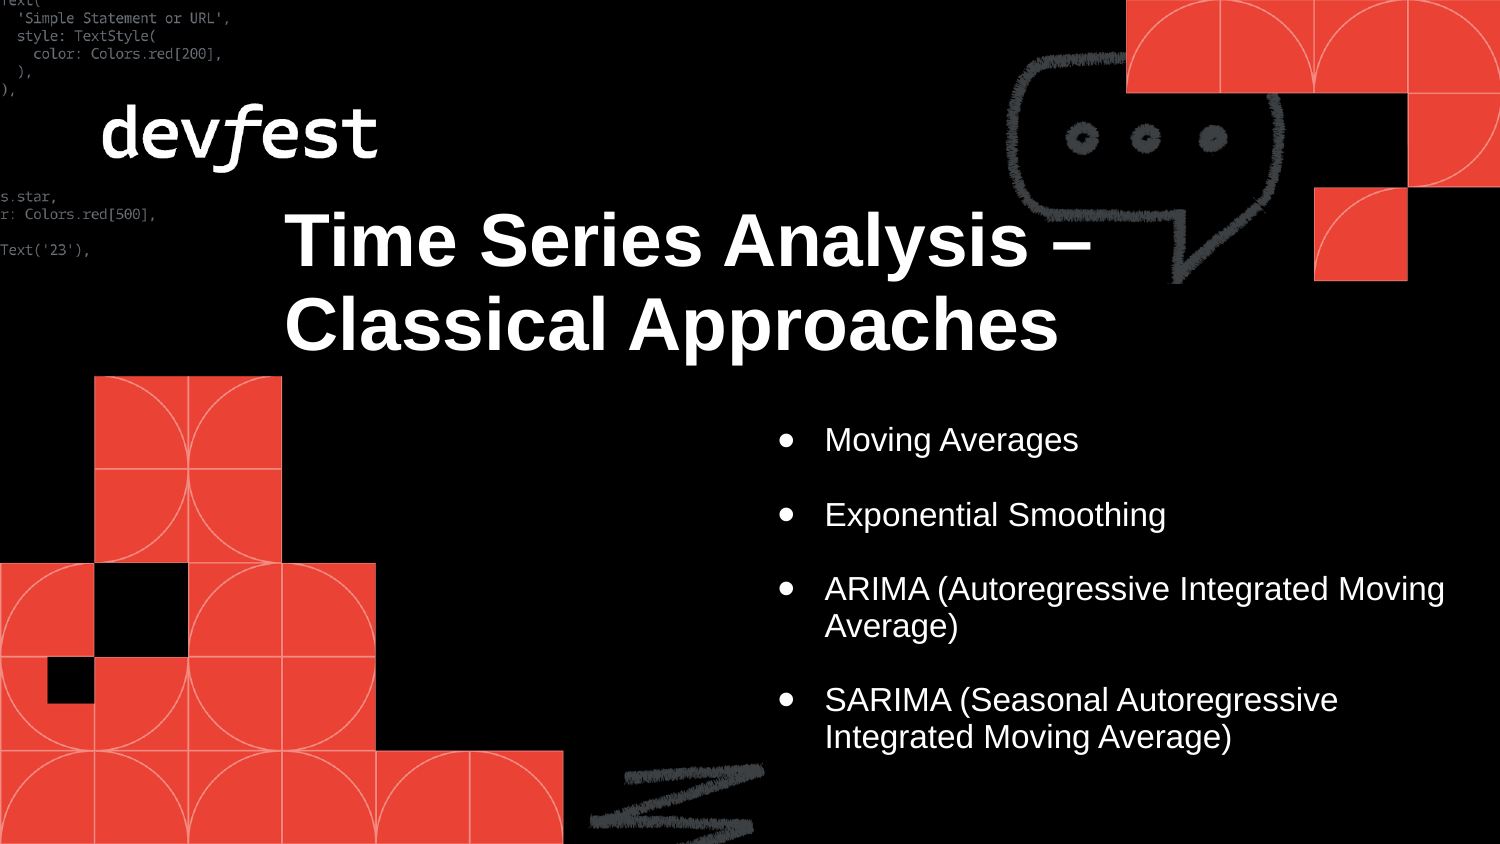

# Time Series Analysis – Classical Approaches
Moving Averages

Exponential Smoothing

ARIMA (Autoregressive Integrated Moving Average)

SARIMA (Seasonal Autoregressive Integrated Moving Average)